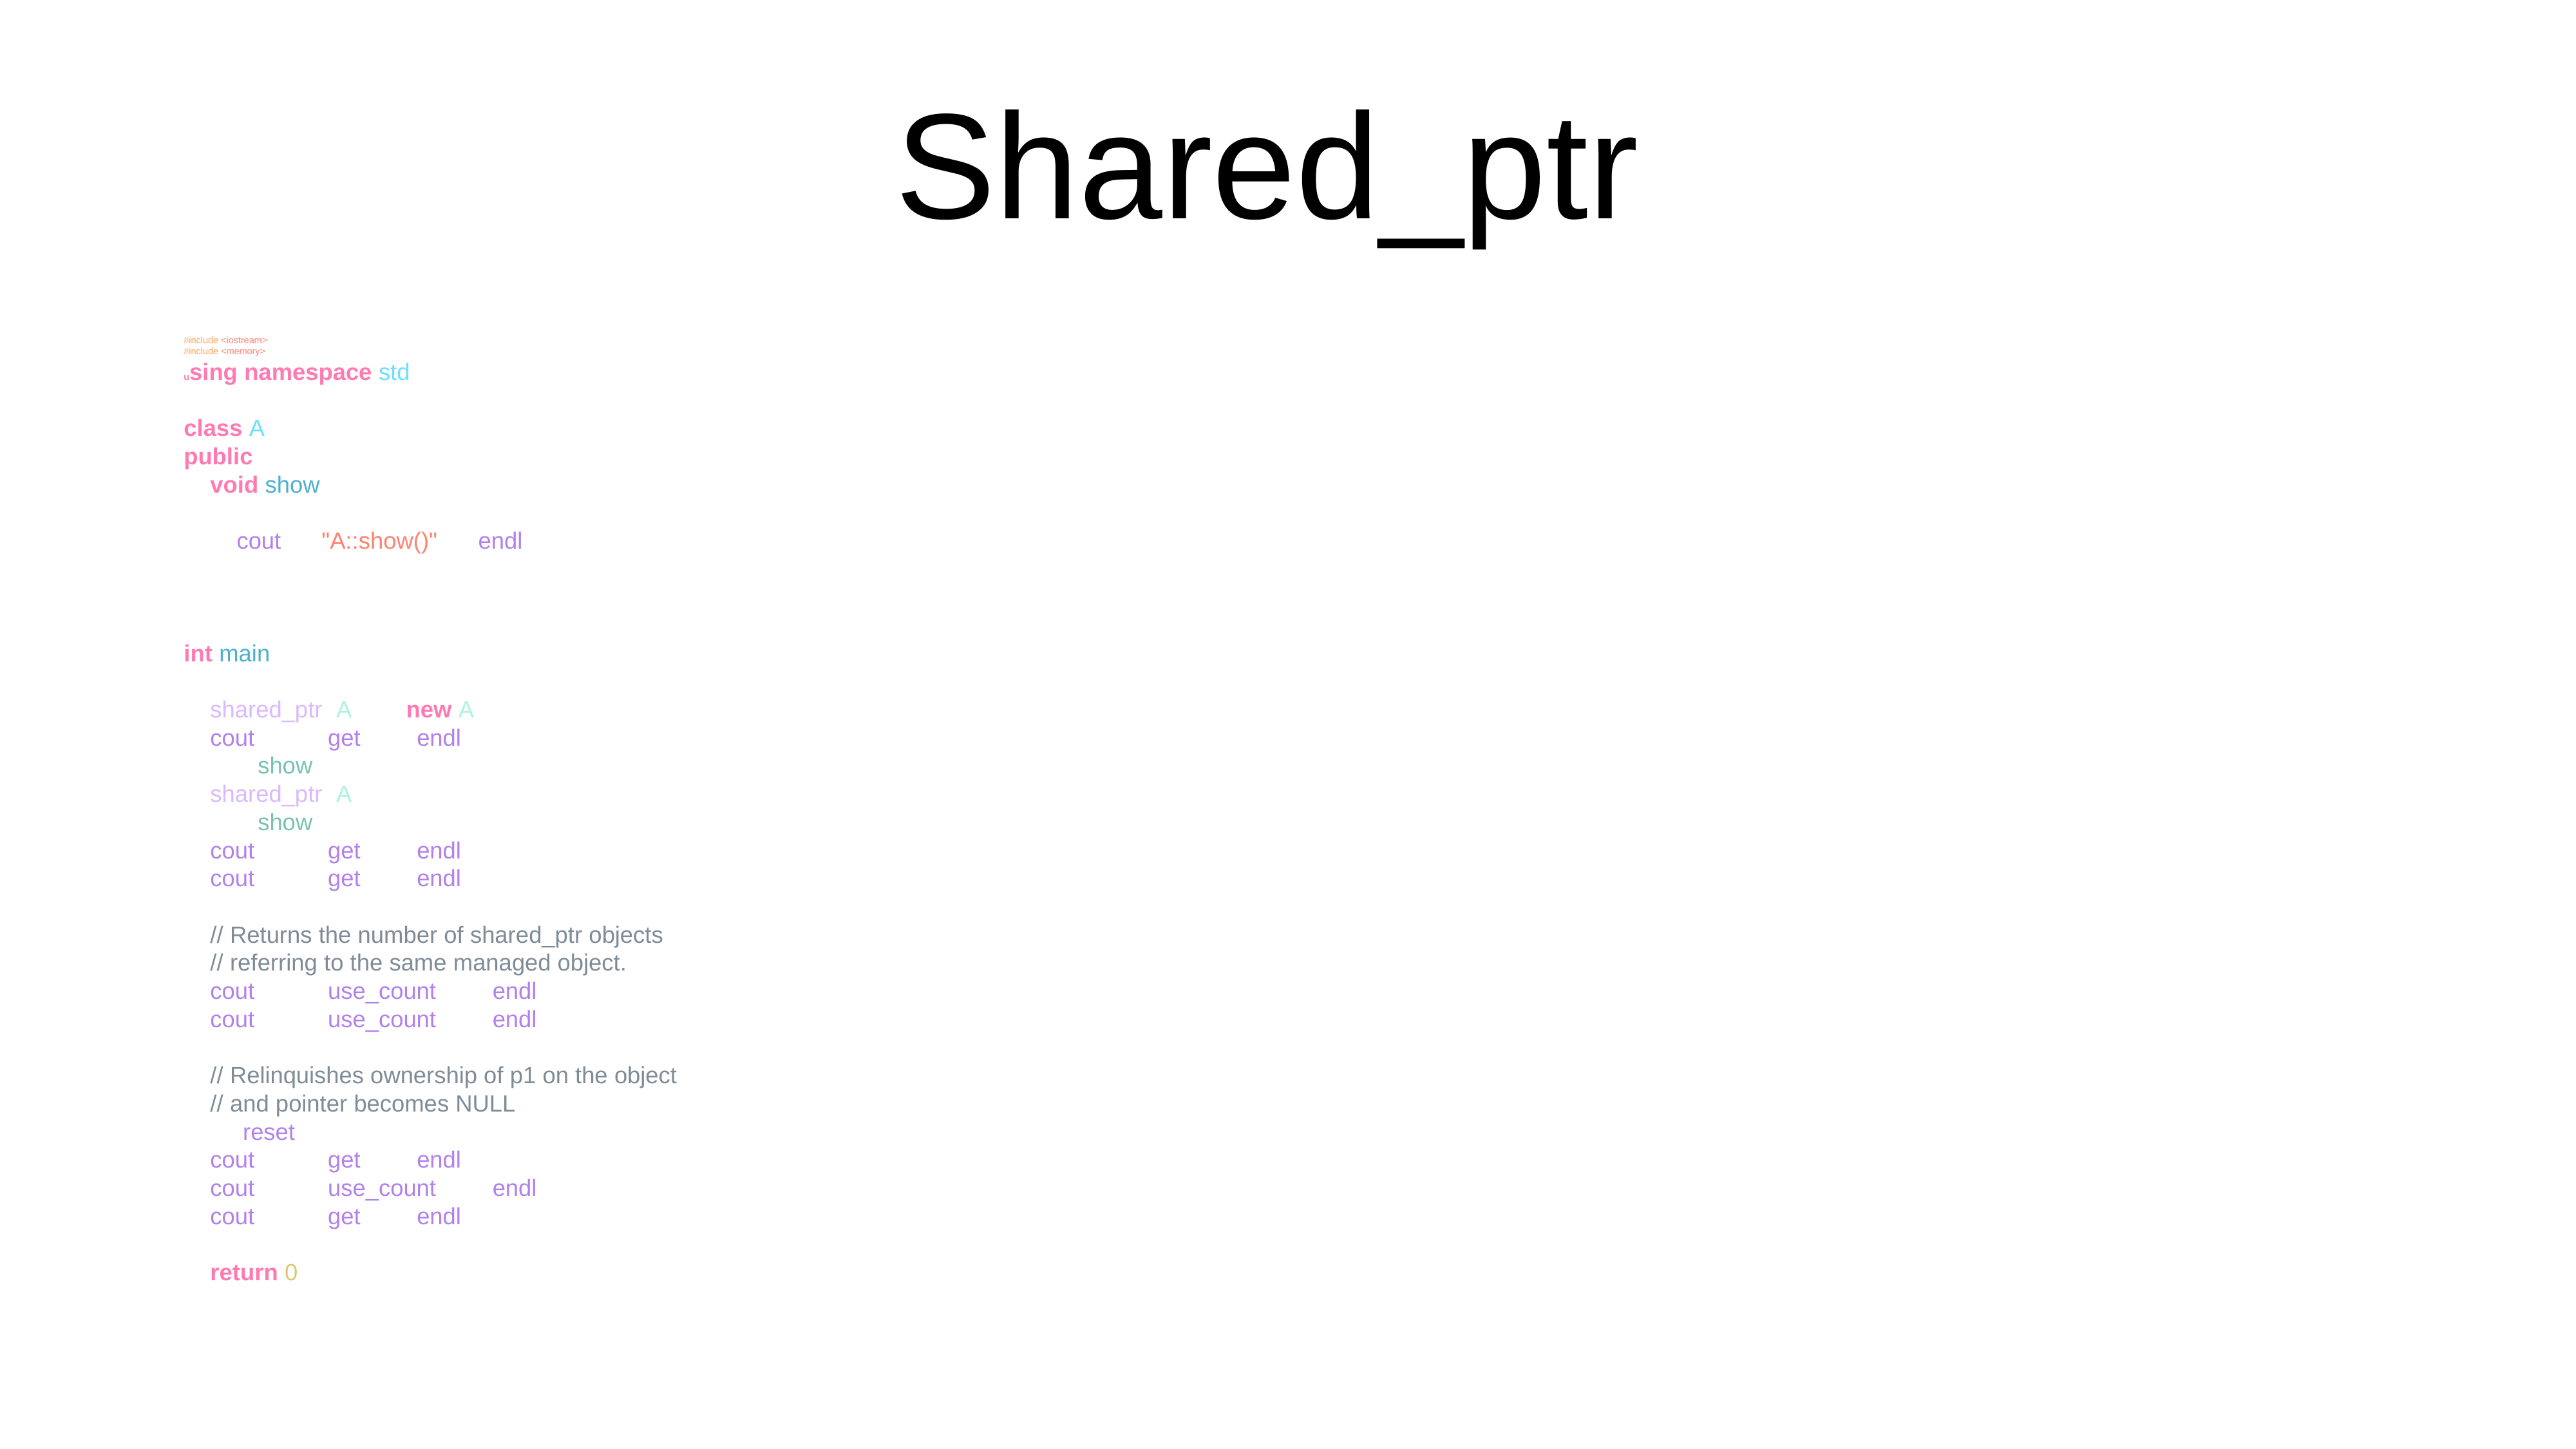

# Shared_ptr
#include <iostream>
#include <memory>
using namespace std;

class A {
public:
    void show()
    {
        cout << "A::show()" << endl;
    }
};

int main()
{
    shared_ptr<A> p1(new A);
    cout << p1.get() << endl;
    p1->show();
    shared_ptr<A> p2(p1);
    p2->show();
    cout << p1.get() << endl;
    cout << p2.get() << endl;

    // Returns the number of shared_ptr objects
    // referring to the same managed object.
    cout << p1.use_count() << endl;
    cout << p2.use_count() << endl;

    // Relinquishes ownership of p1 on the object
    // and pointer becomes NULL
    p1.reset();
    cout << p1.get() << endl;
    cout << p2.use_count() << endl;
    cout << p2.get() << endl;

    return 0;
}